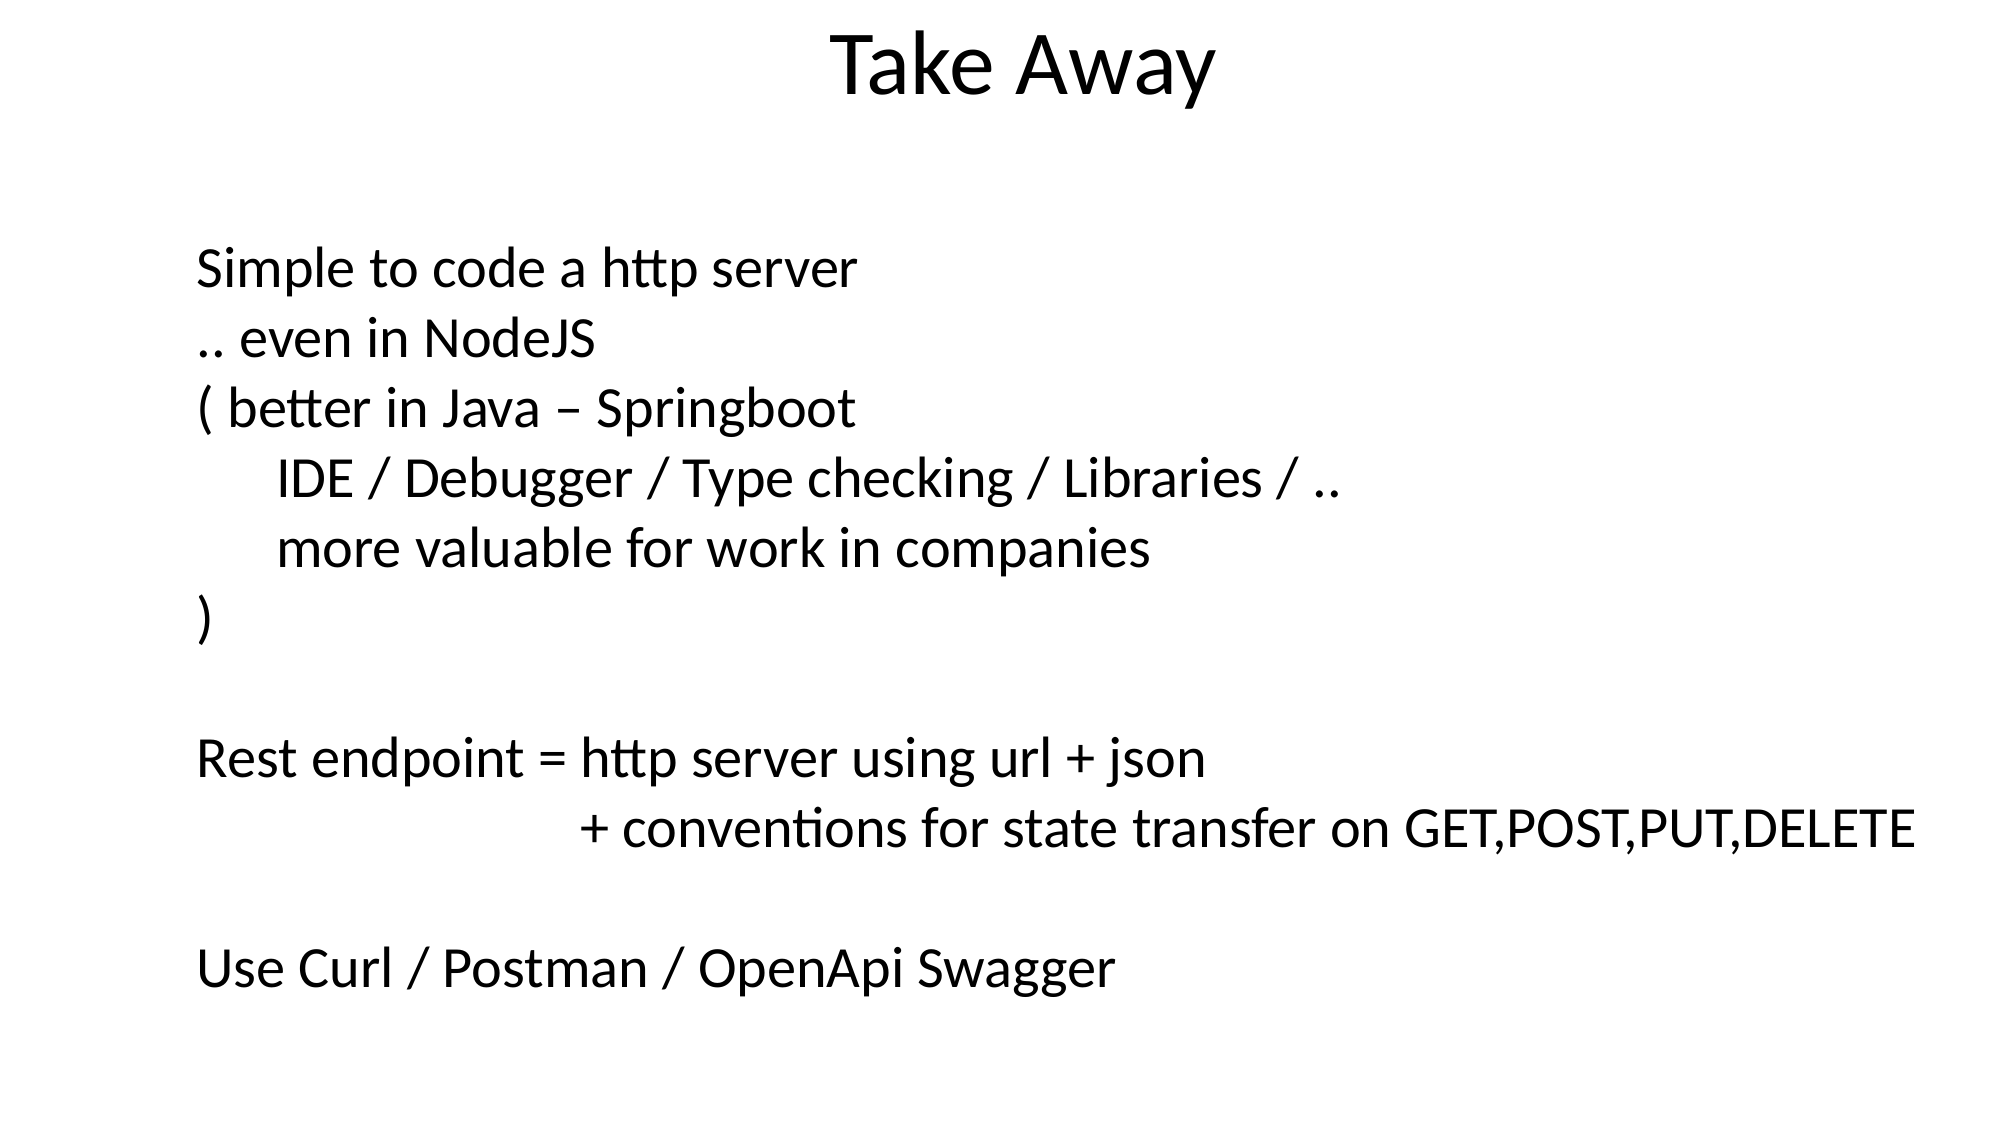

# Take Away
Simple to code a http server
.. even in NodeJS
( better in Java – Springboot
      IDE / Debugger / Type checking / Libraries / ..
      more valuable for work in companies
)

Rest endpoint = http server using url + json
                             + conventions for state transfer on GET,POST,PUT,DELETE

Use Curl / Postman / OpenApi Swagger